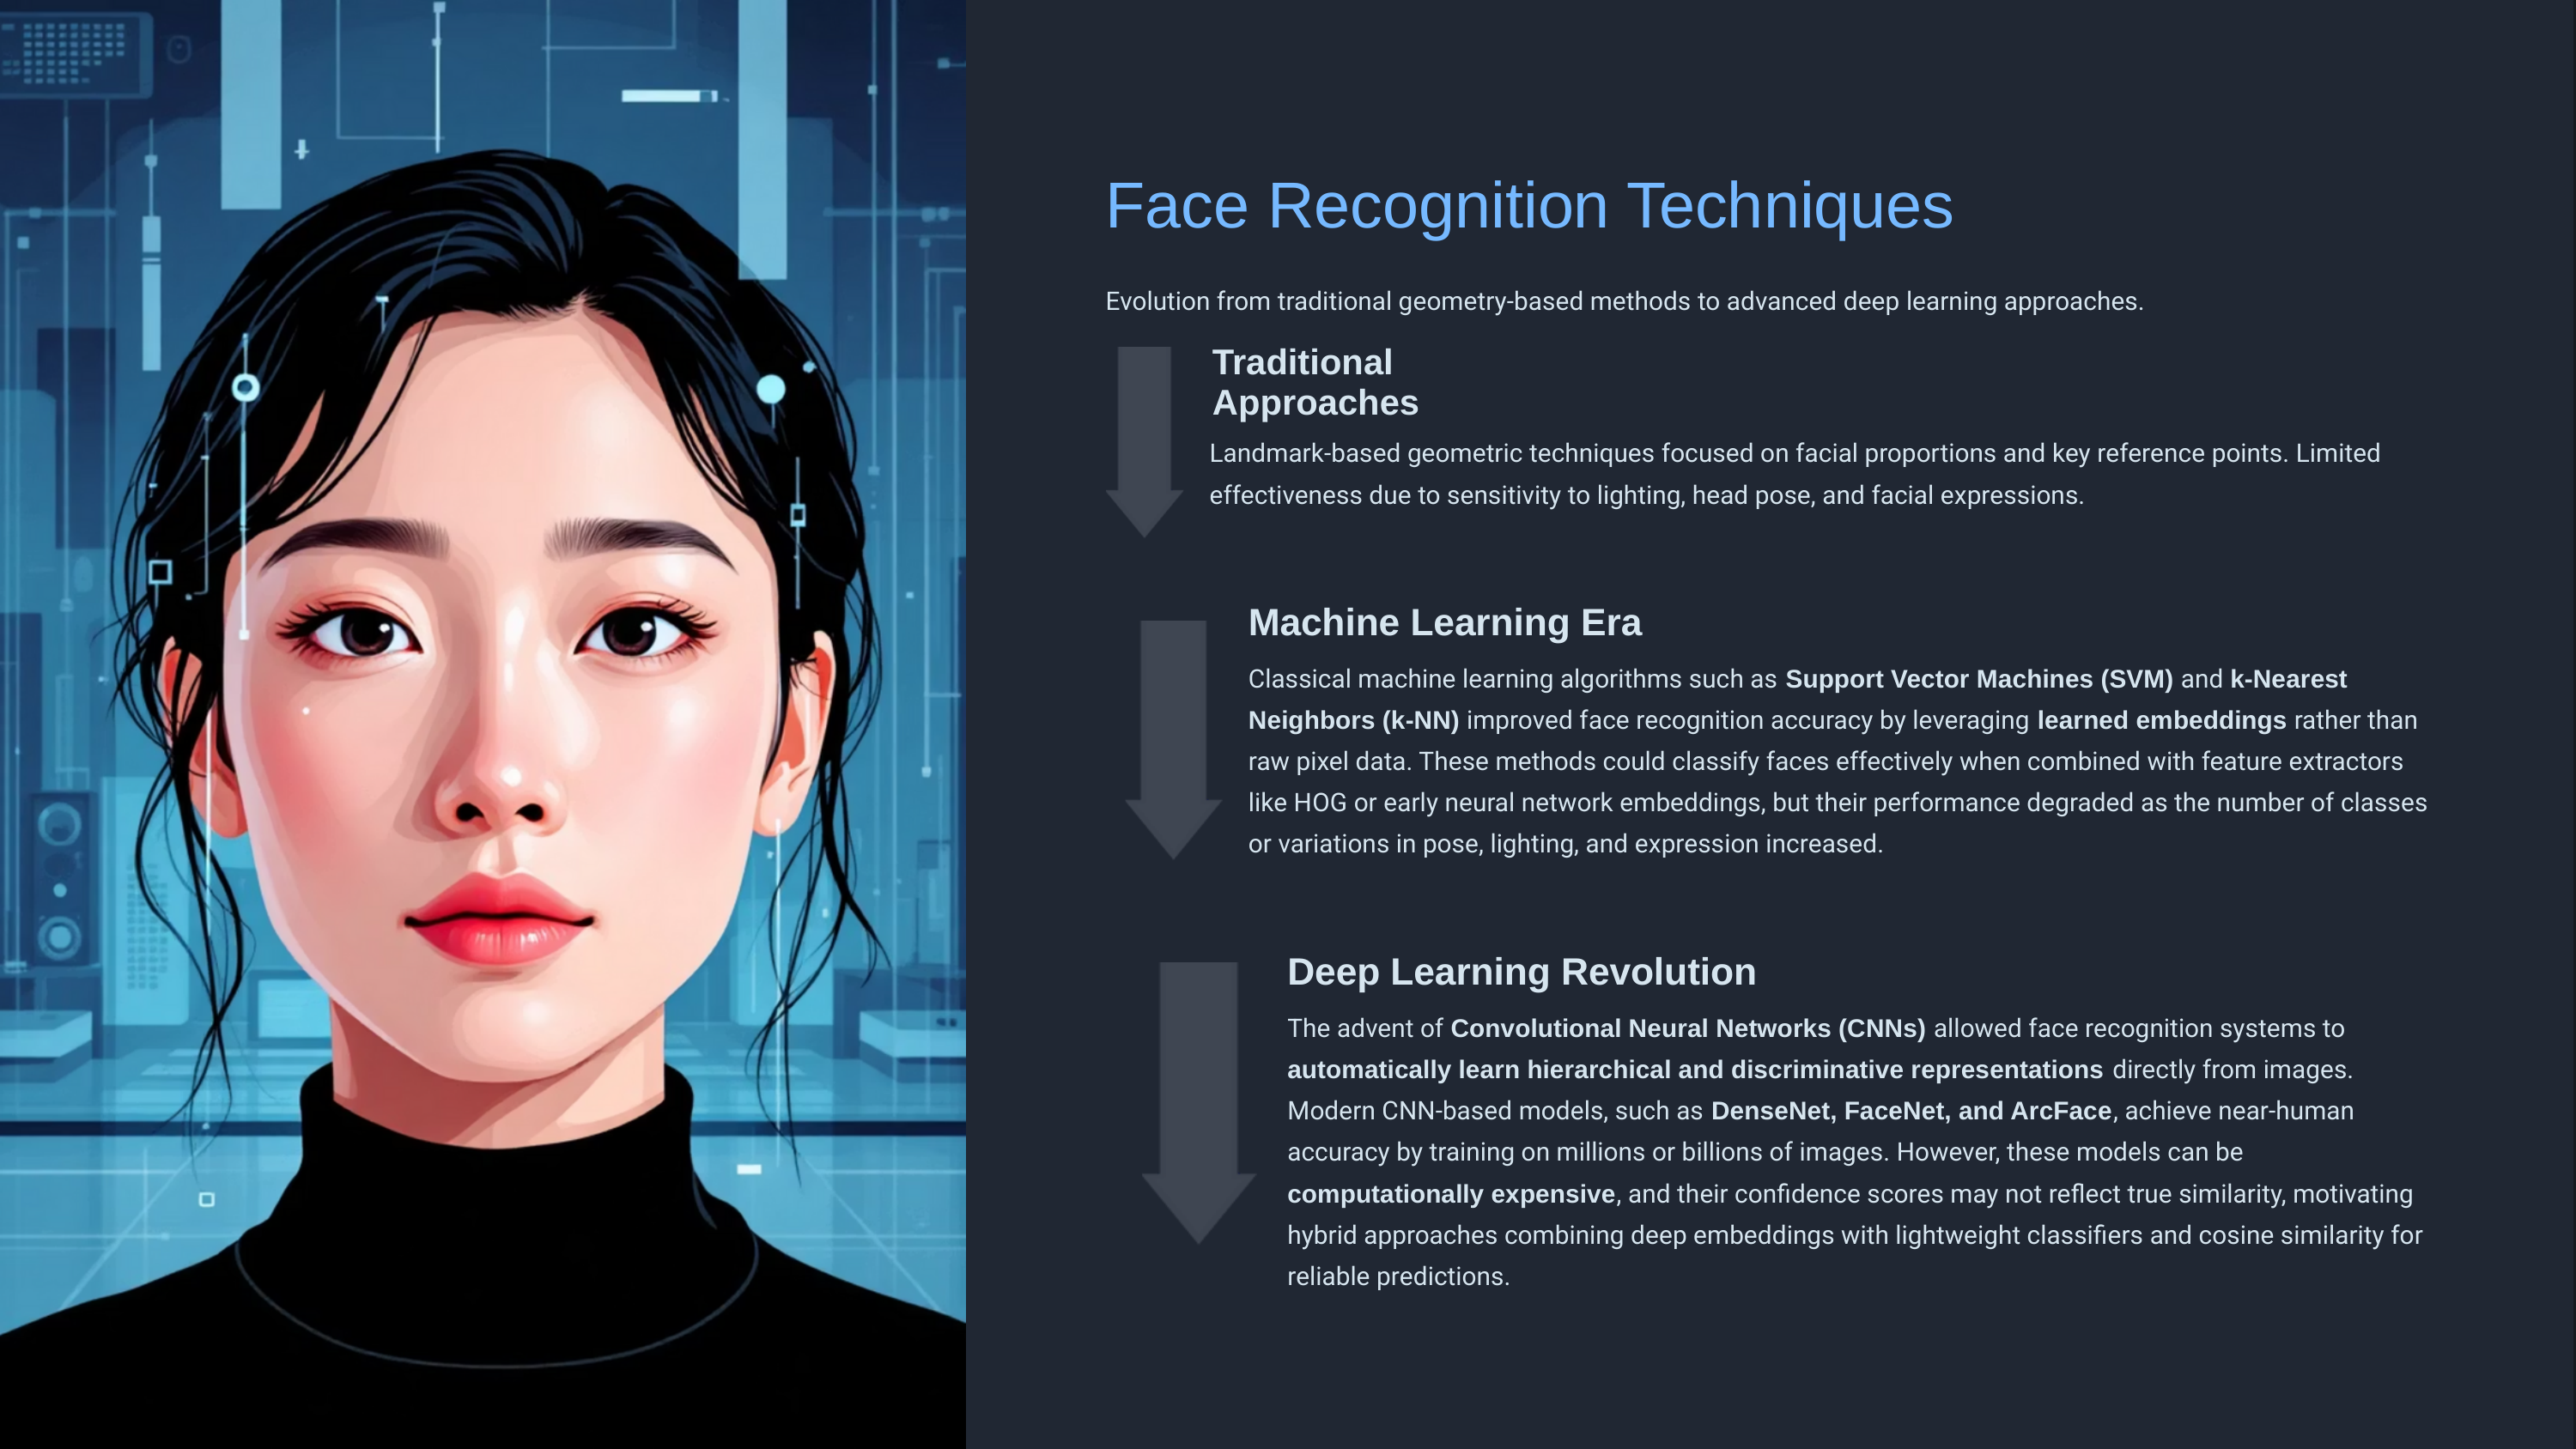

Face Recognition Techniques
Evolution from traditional geometry-based methods to advanced deep learning approaches.
Traditional Approaches

Landmark-based geometric techniques focused on facial proportions and key reference points. Limited effectiveness due to sensitivity to lighting, head pose, and facial expressions.
Machine Learning Era

Classical machine learning algorithms such as Support Vector Machines (SVM) and k-Nearest Neighbors (k-NN) improved face recognition accuracy by leveraging learned embeddings rather than raw pixel data. These methods could classify faces effectively when combined with feature extractors like HOG or early neural network embeddings, but their performance degraded as the number of classes or variations in pose, lighting, and expression increased.
Deep Learning Revolution

The advent of Convolutional Neural Networks (CNNs) allowed face recognition systems to automatically learn hierarchical and discriminative representations directly from images. Modern CNN-based models, such as DenseNet, FaceNet, and ArcFace, achieve near-human accuracy by training on millions or billions of images. However, these models can be computationally expensive, and their confidence scores may not reflect true similarity, motivating hybrid approaches combining deep embeddings with lightweight classifiers and cosine similarity for reliable predictions.